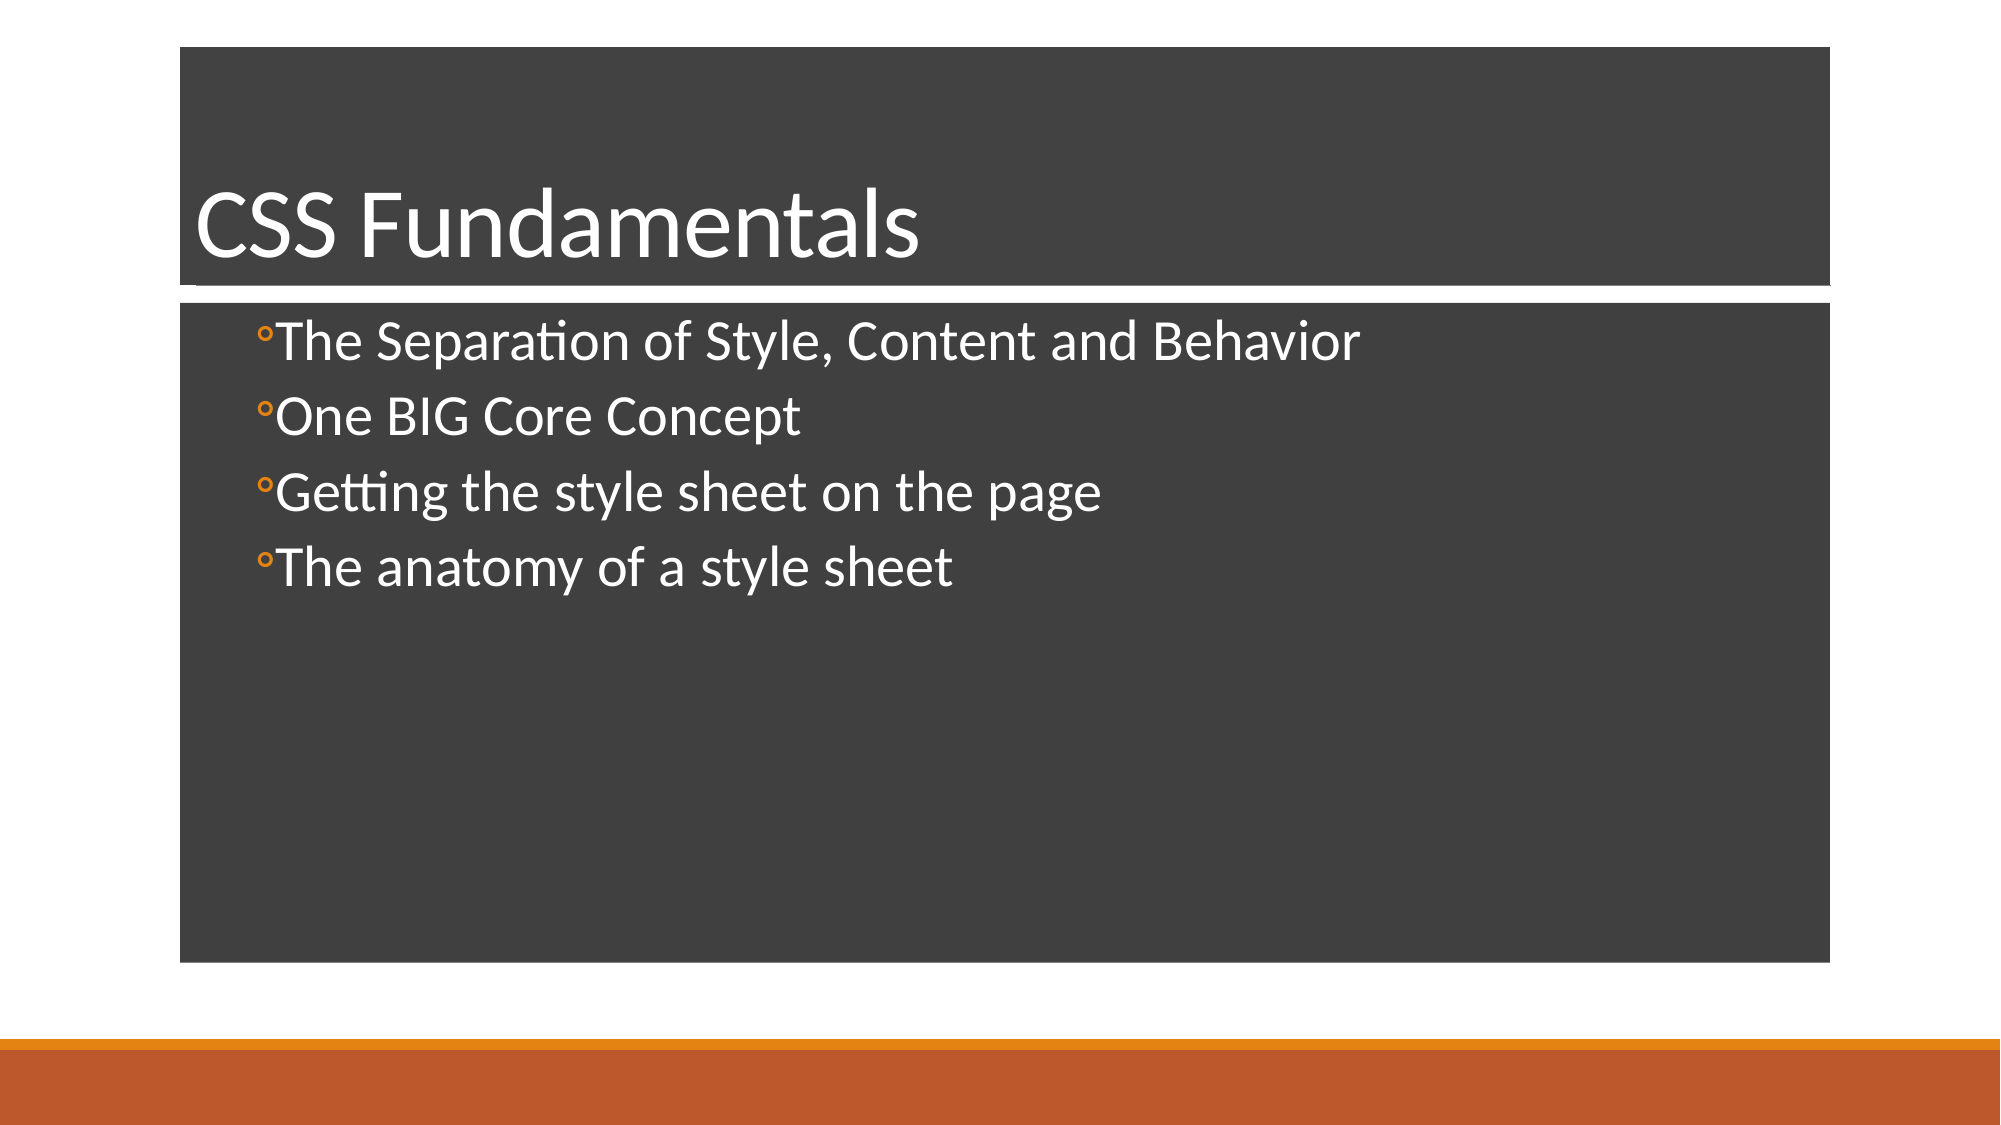

# CSS Fundamentals
The Separation of Style, Content and Behavior
One BIG Core Concept
Getting the style sheet on the page
The anatomy of a style sheet